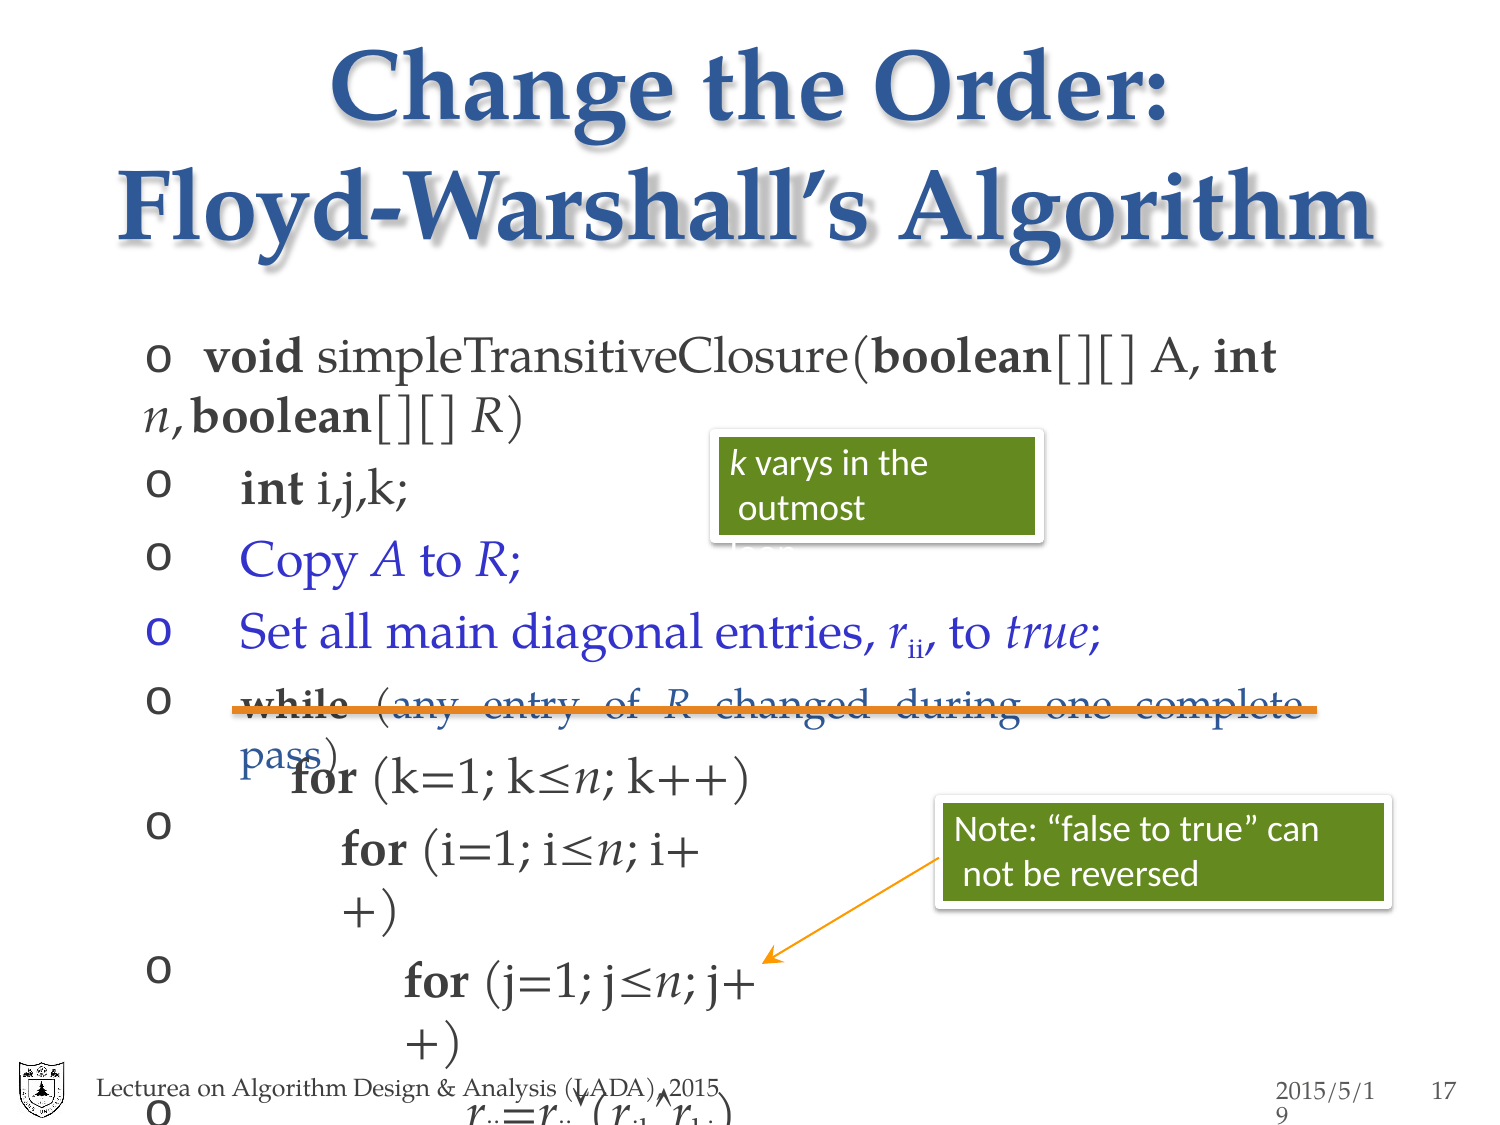

# Change the Order:  Floyd-Warshall’s Algorithm

o void simpleTransitiveClosure(boolean[][] A, int n,
boolean[][] R)
int i,j,k;
Copy A to R;
Set all main diagonal entries, rii, to true;
while (any entry of R changed during one complete pass)
o  o  o  o

k varys in the  outmost loop

for (k=1; k≤n; k++)
for (i=1; i≤n; i++)
for (j=1; j≤n; j++)
rij=rij∨(rik∧rkj)

Note: “false to true” can  not be reversed

Lecturea on Algorithm Design & Analysis (LADA), 2015
2015/5/19
17